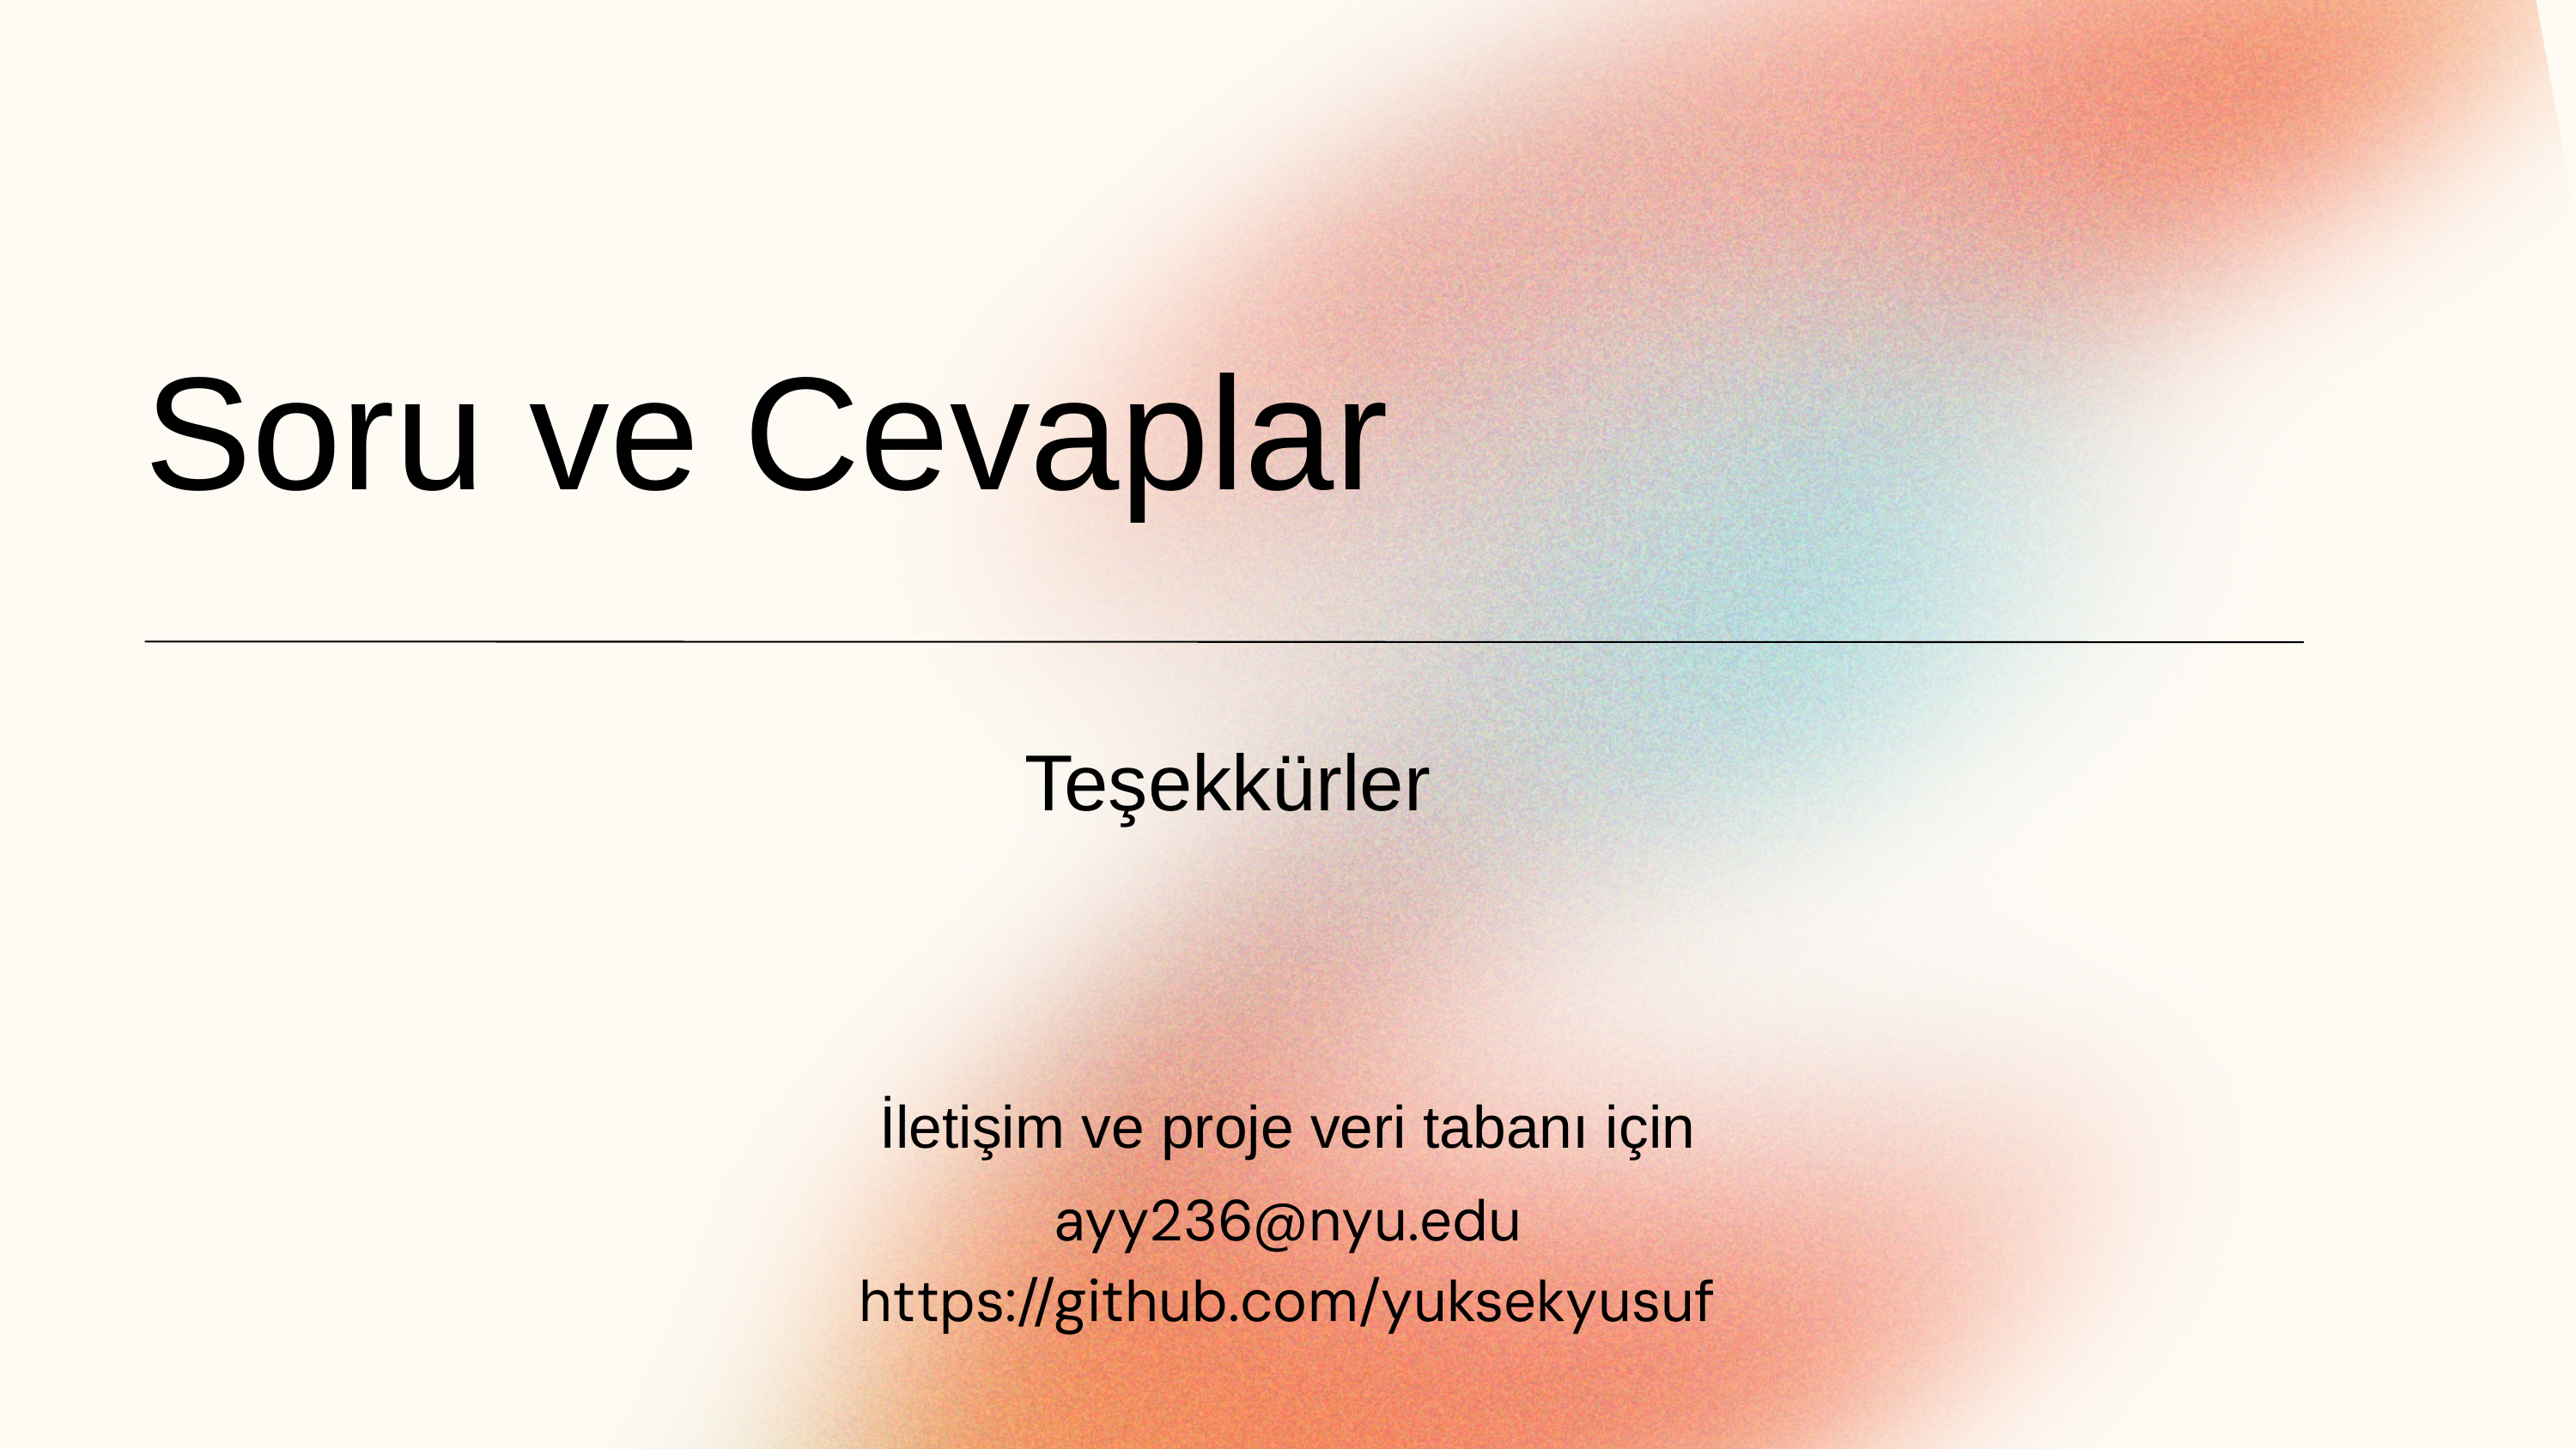

Soru ve Cevaplar

Teşekkürler

İletişim ve proje veri tabanı için
ayy236@nyu.edu
https://github.com/yuksekyusuf